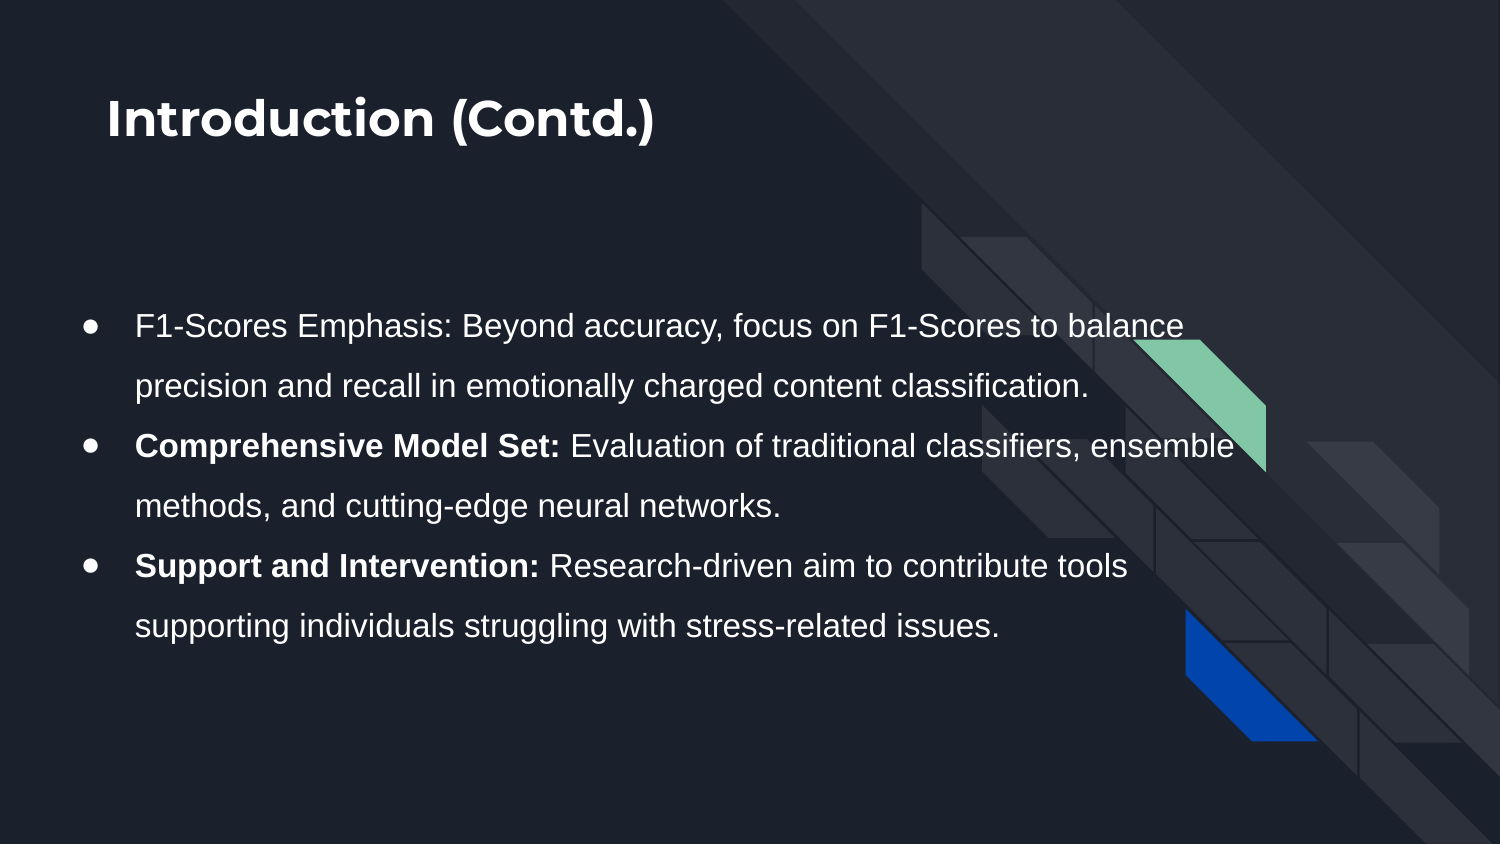

# Introduction (Contd.)

F1-Scores Emphasis: Beyond accuracy, focus on F1-Scores to balance precision and recall in emotionally charged content classification.
Comprehensive Model Set: Evaluation of traditional classifiers, ensemble methods, and cutting-edge neural networks.
Support and Intervention: Research-driven aim to contribute tools supporting individuals struggling with stress-related issues.